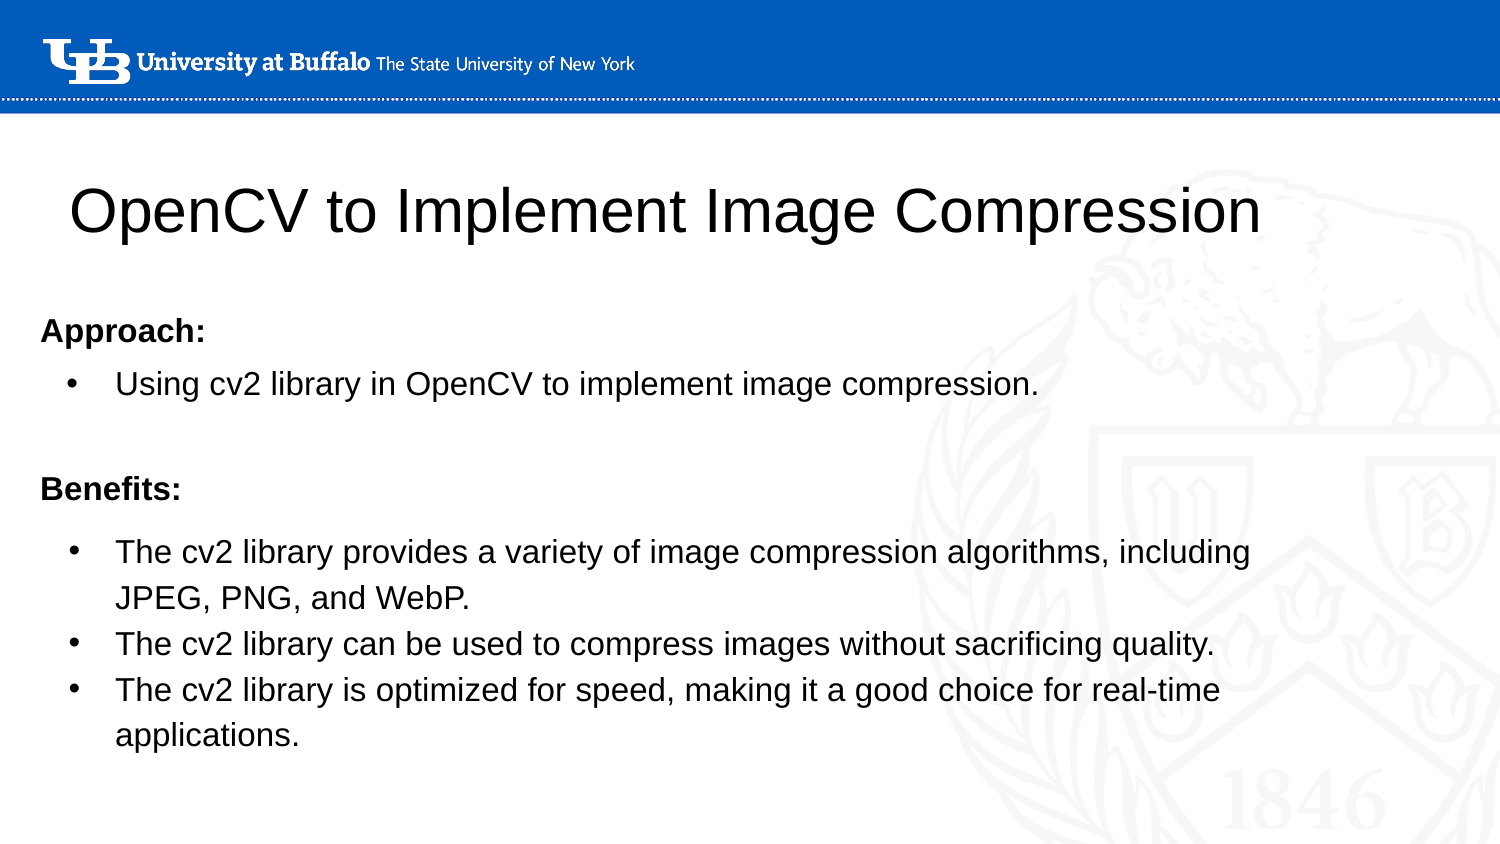

# OpenCV to Implement Image Compression
Approach:
Using cv2 library in OpenCV to implement image compression.

Benefits:
The cv2 library provides a variety of image compression algorithms, including JPEG, PNG, and WebP.
The cv2 library can be used to compress images without sacrificing quality.
The cv2 library is optimized for speed, making it a good choice for real-time applications.